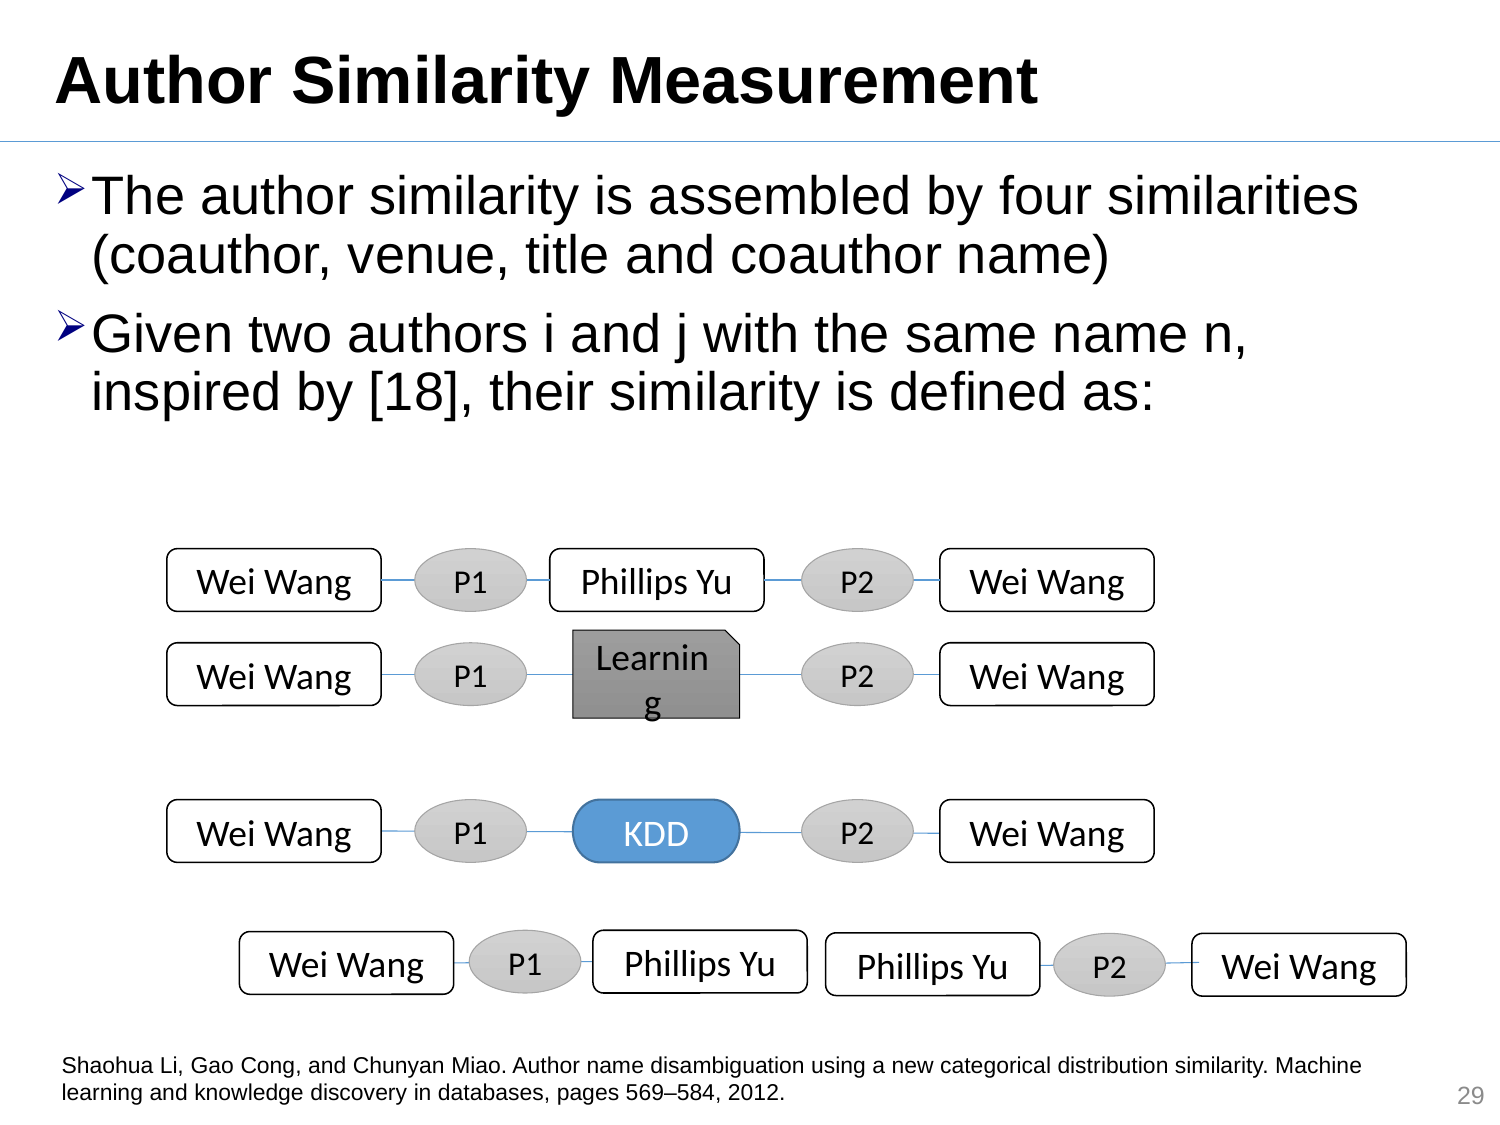

# Author Similarity Measurement
The author similarity is assembled by four similarities (coauthor, venue, title and coauthor name)
Given two authors i and j with the same name n, inspired by [18], their similarity is defined as:
Wei Wang
P1
Phillips Yu
P2
Wei Wang
Learning
Wei Wang
P1
P2
Wei Wang
Wei Wang
P1
KDD
P2
Wei Wang
P1
Phillips Yu
Wei Wang
Phillips Yu
P2
Wei Wang
Shaohua Li, Gao Cong, and Chunyan Miao. Author name disambiguation using a new categorical distribution similarity. Machine learning and knowledge discovery in databases, pages 569–584, 2012.
29